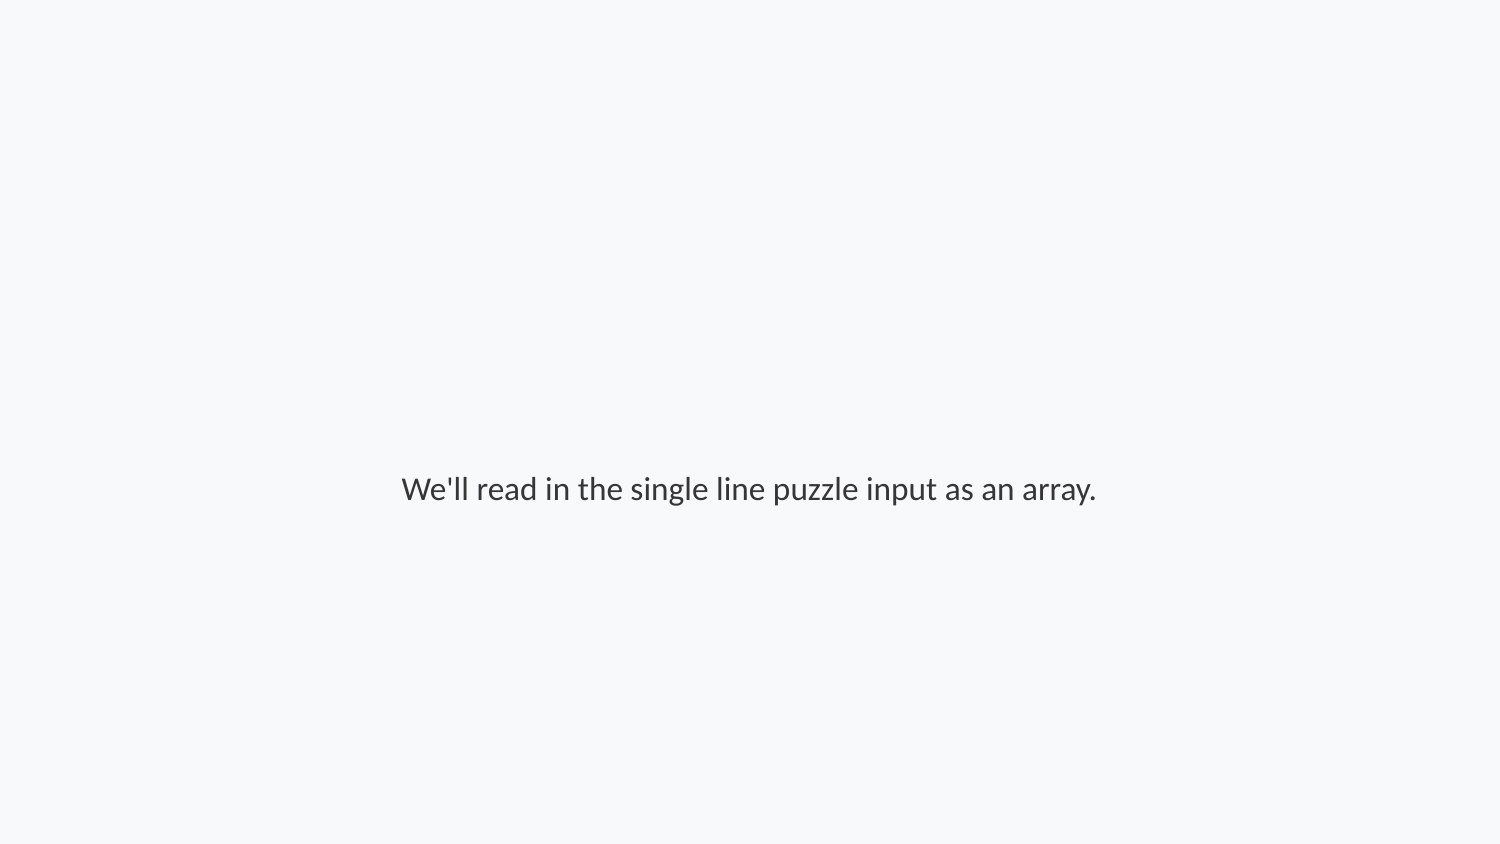

We'll read in the single line puzzle input as an array.
Step 66 of 264